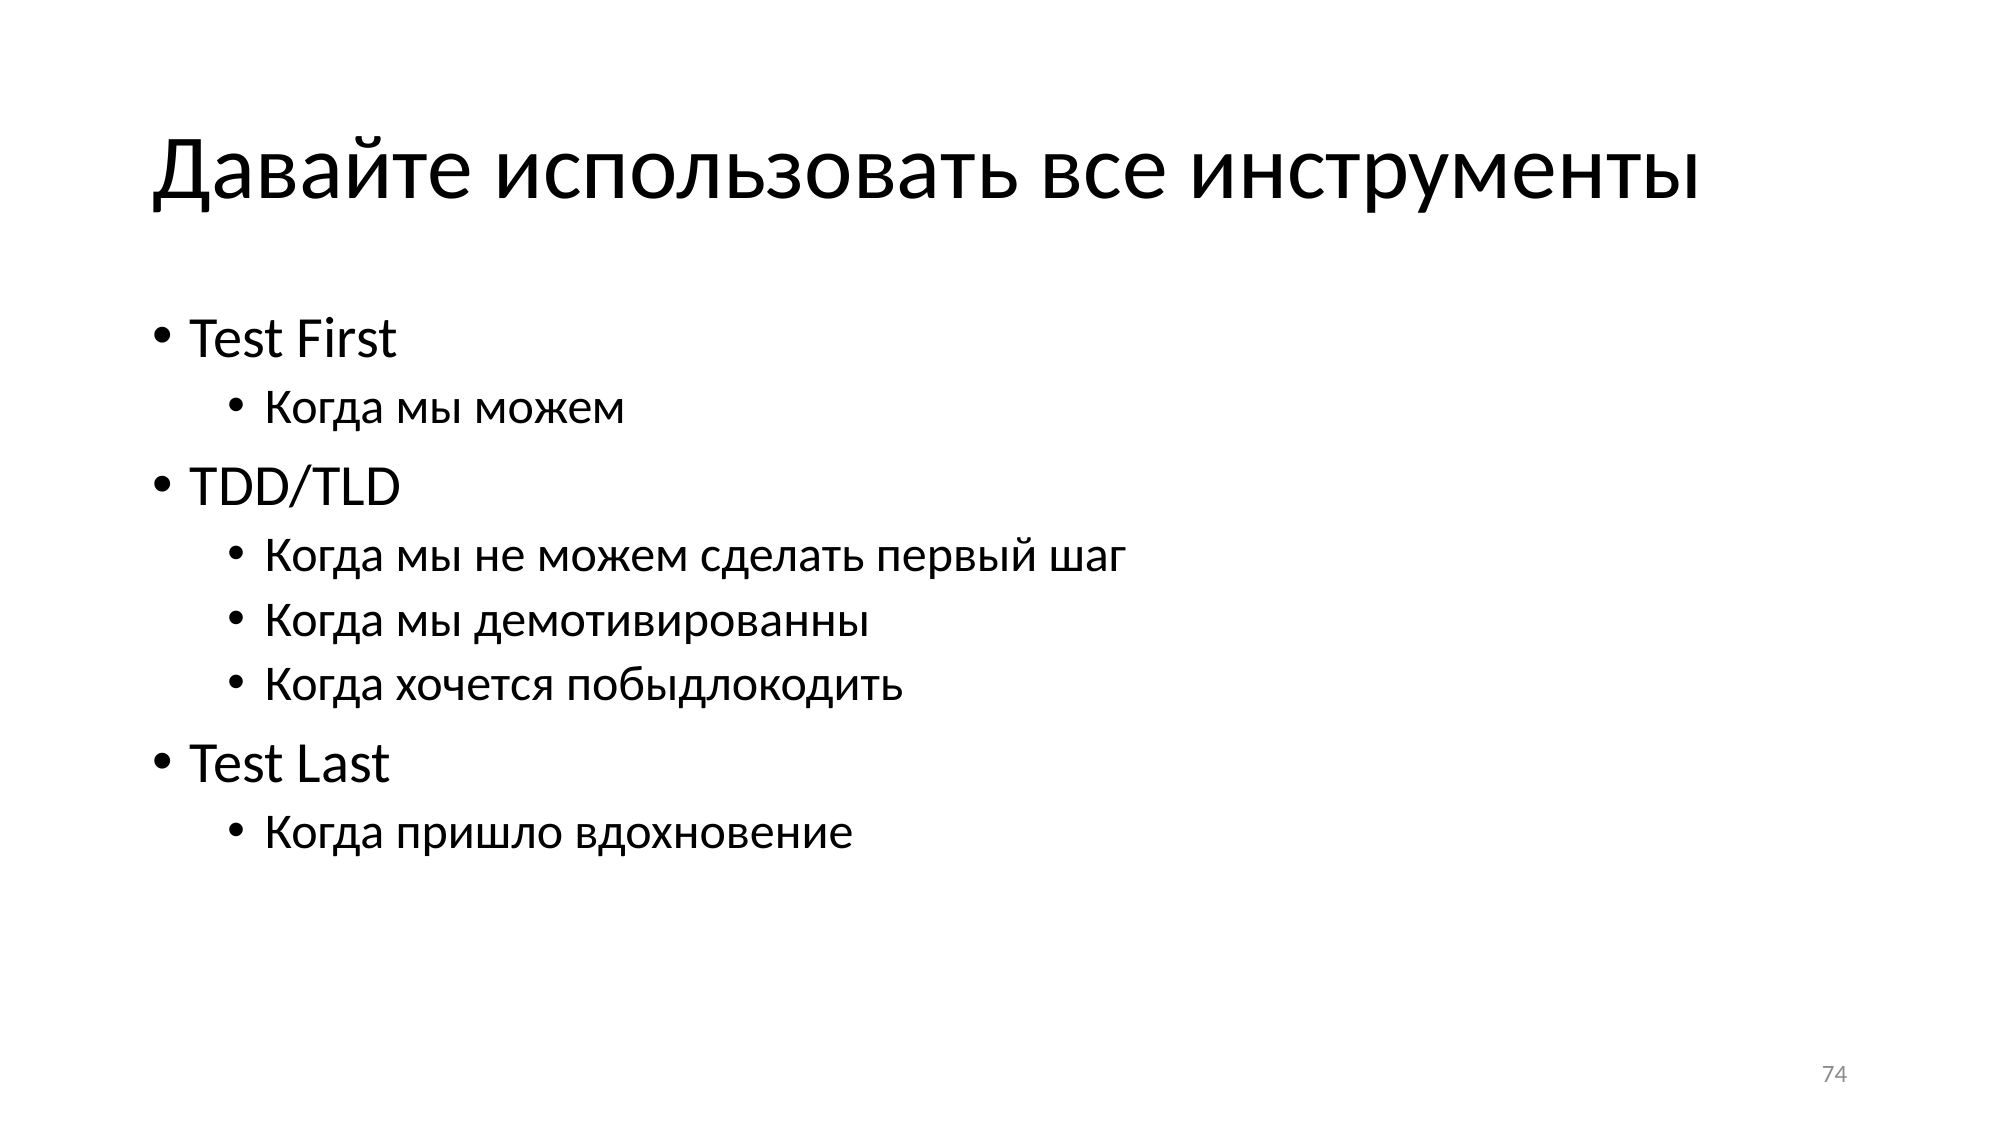

# Давайте использовать все инструменты
Test First
Когда мы можем
TDD/TLD
Когда мы не можем сделать первый шаг
Когда мы демотивированны
Когда хочется побыдлокодить
Test Last
Когда пришло вдохновение

74